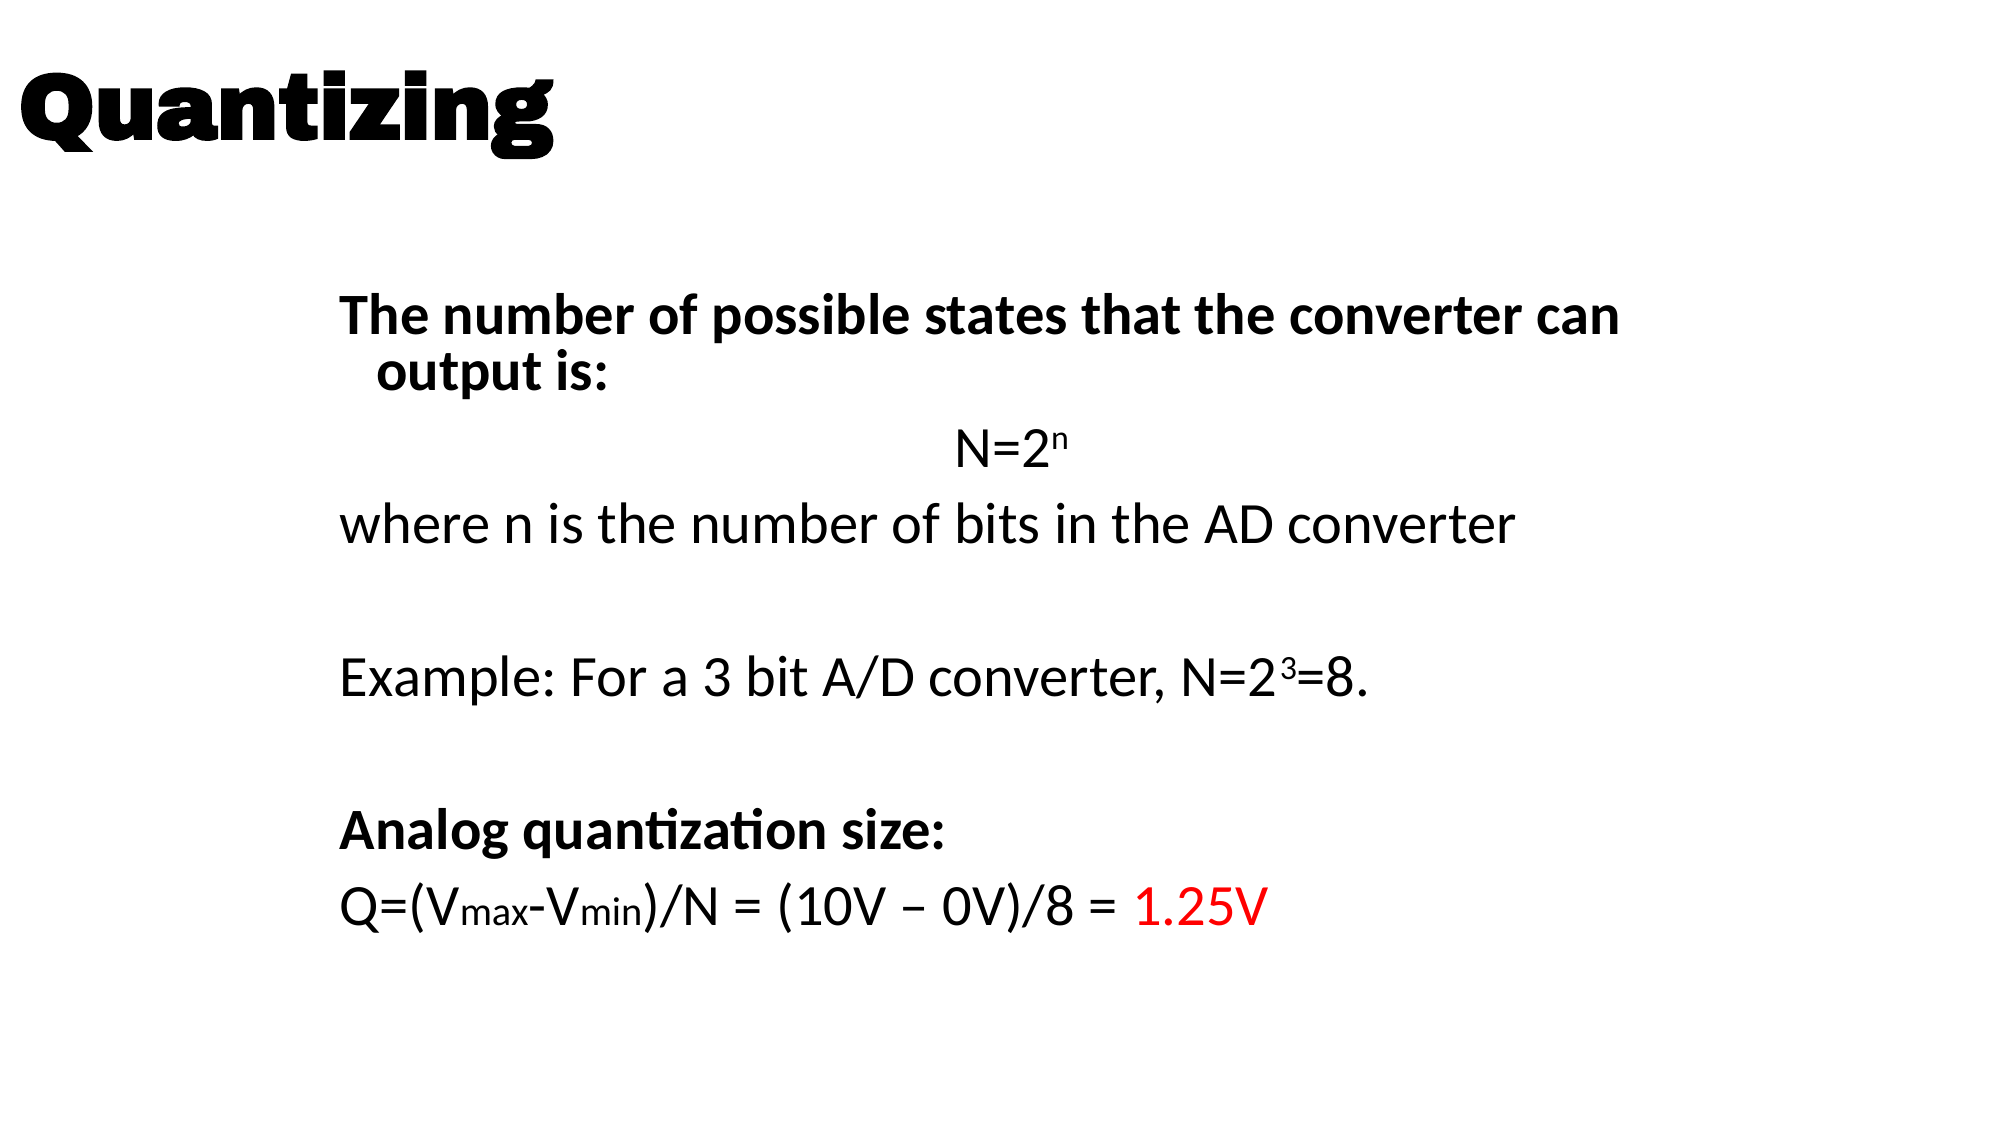

# Quantizing
The number of possible states that the converter can output is:
	N=2n
where n is the number of bits in the AD converter

Example: For a 3 bit A/D converter, N=23=8.

Analog quantization size:
Q=(Vmax-Vmin)/N = (10V – 0V)/8 = 1.25V